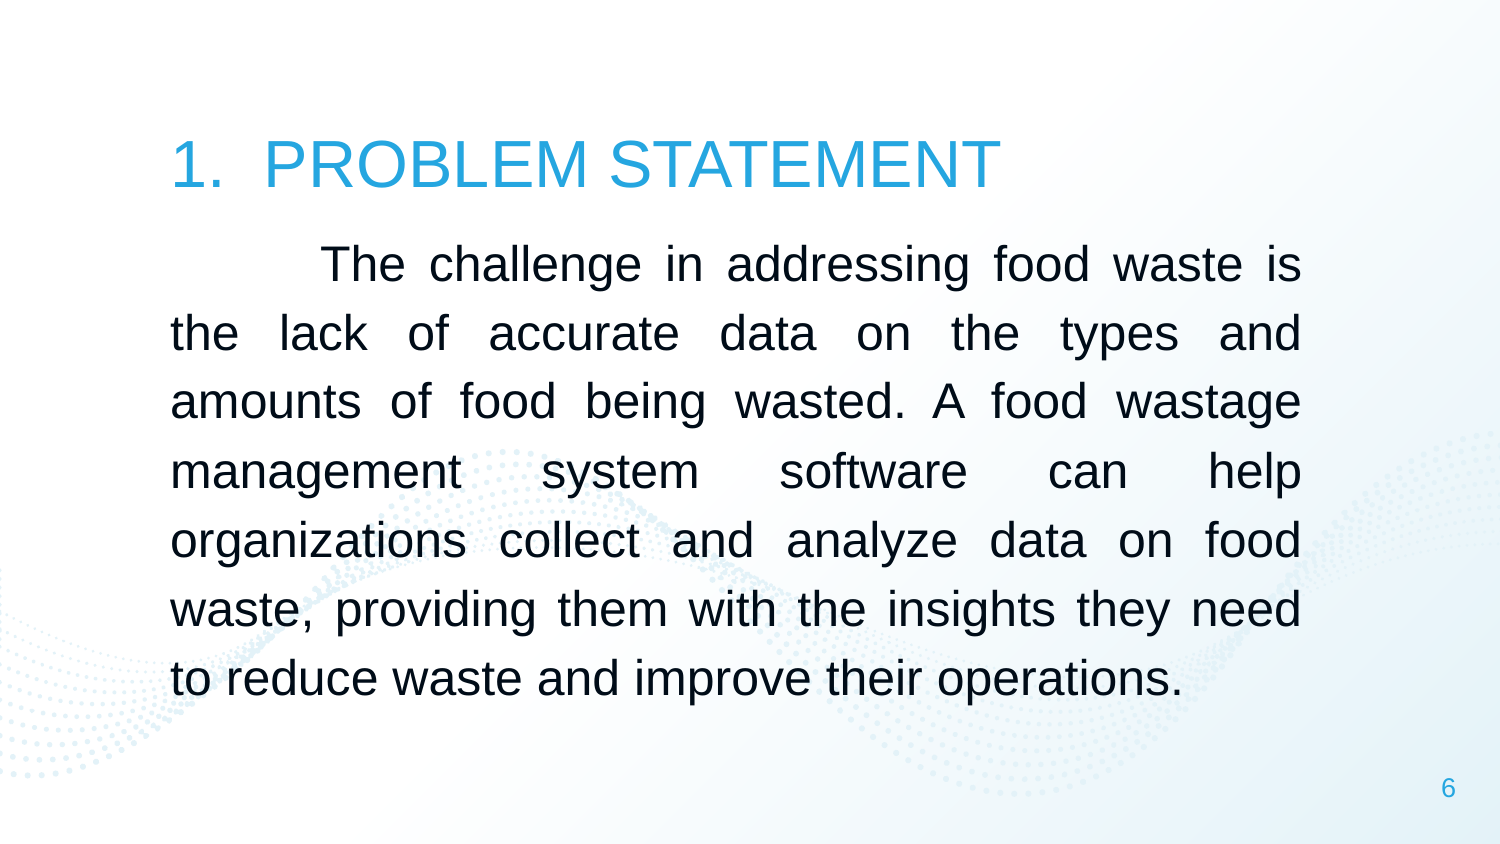

# PROBLEM STATEMENT
	The challenge in addressing food waste is the lack of accurate data on the types and amounts of food being wasted. A food wastage management system software can help organizations collect and analyze data on food waste, providing them with the insights they need to reduce waste and improve their operations.
6